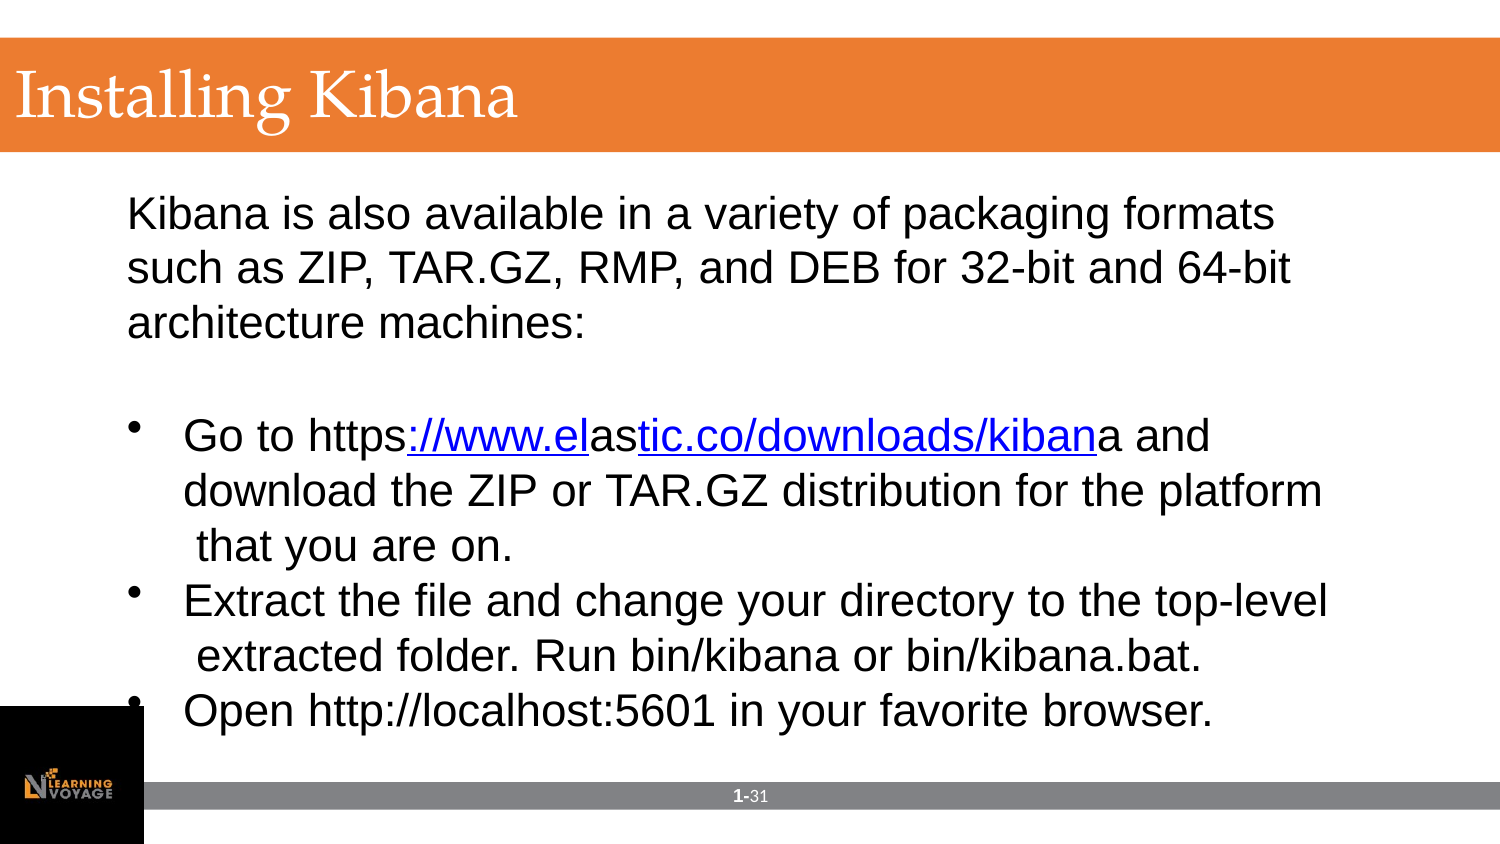

# Installing Kibana
Kibana is also available in a variety of packaging formats  such as ZIP, TAR.GZ, RMP, and DEB for 32-bit and 64-bit  architecture machines:

Go to https://www.elastic.co/downloads/kibana and  download the ZIP or TAR.GZ distribution for the platform  that you are on.
Extract the file and change your directory to the top-level  extracted folder. Run bin/kibana or bin/kibana.bat.
Open http://localhost:5601 in your favorite browser.
1-31